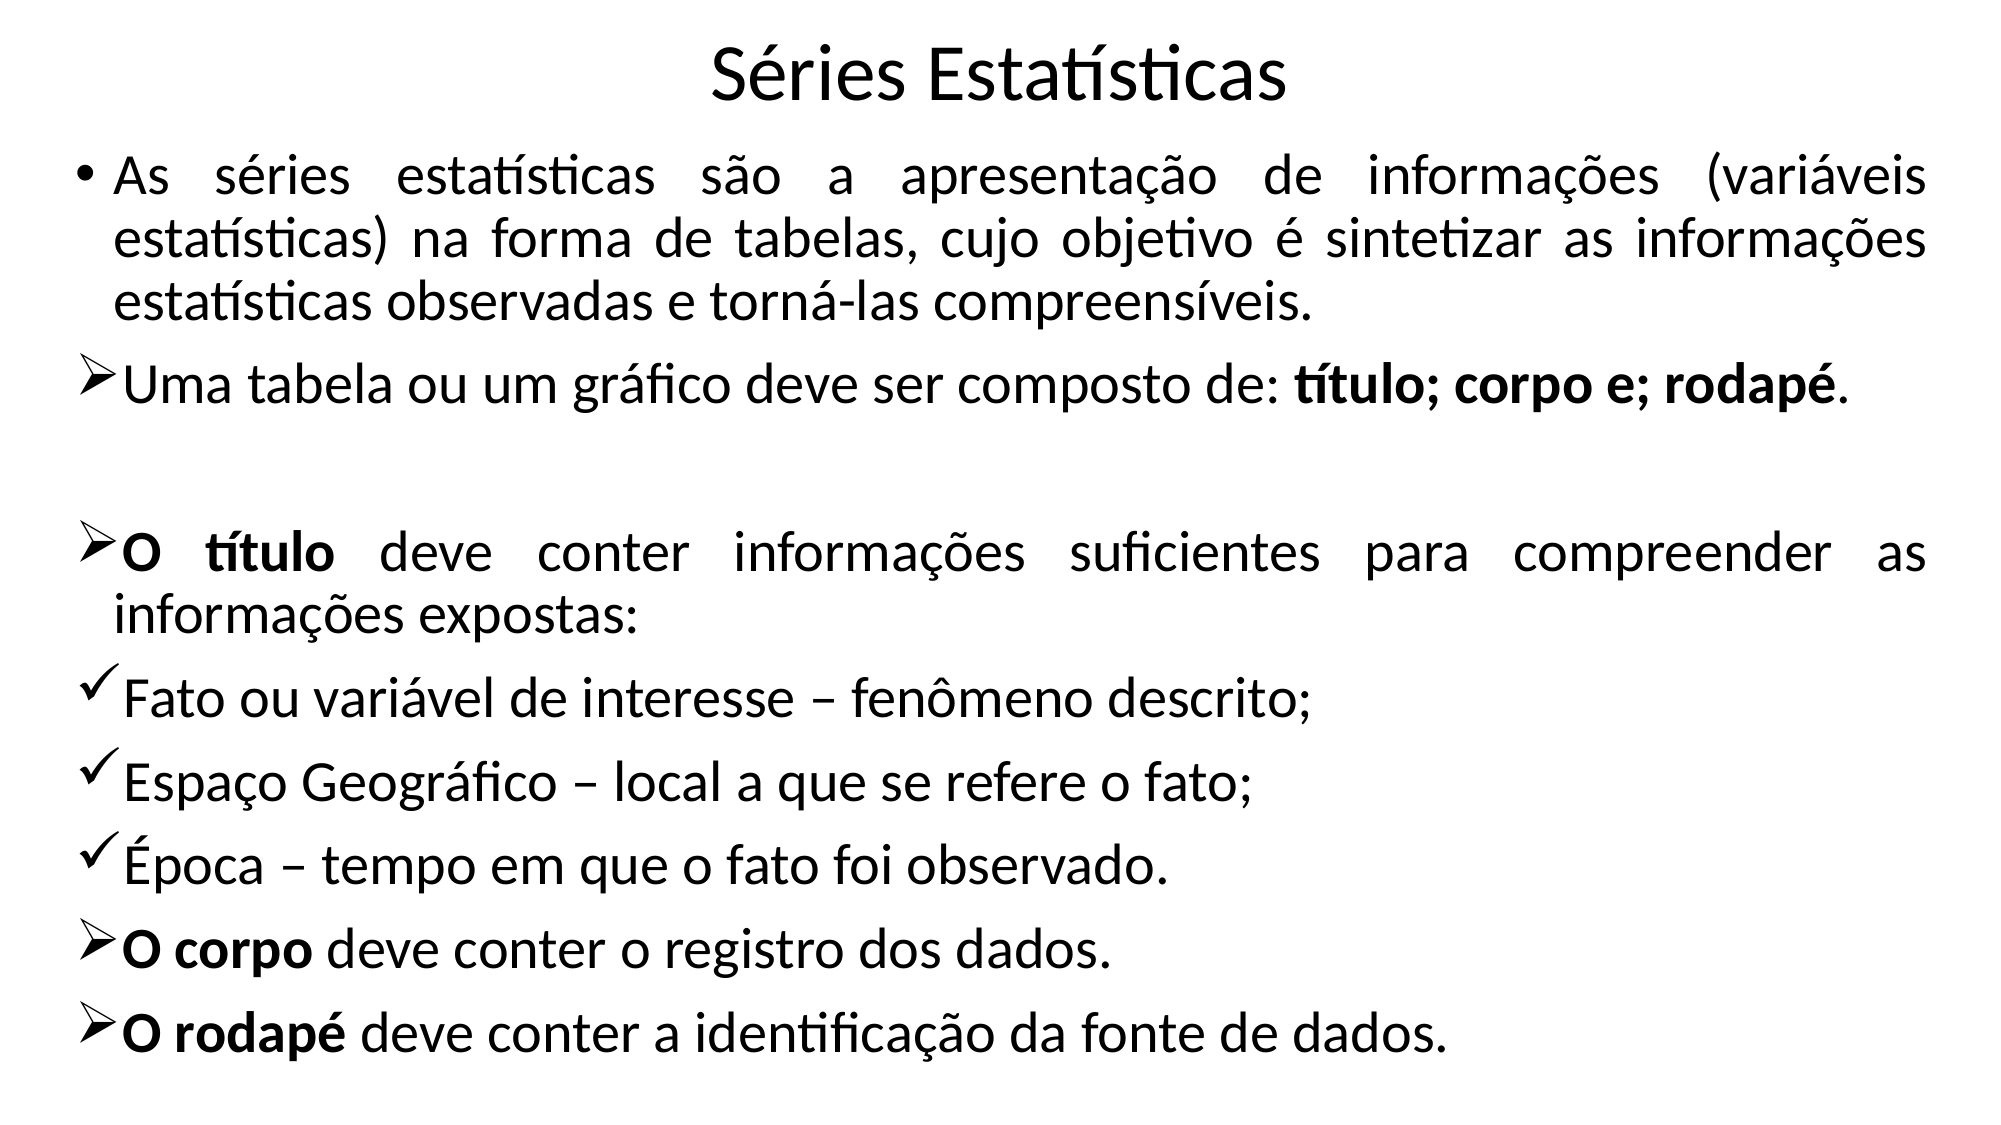

# Séries Estatísticas
As séries estatísticas são a apresentação de informações (variáveis estatísticas) na forma de tabelas, cujo objetivo é sintetizar as informações estatísticas observadas e torná-las compreensíveis.
Uma tabela ou um gráfico deve ser composto de: título; corpo e; rodapé.

O título deve conter informações suficientes para compreender as informações expostas:
Fato ou variável de interesse – fenômeno descrito;
Espaço Geográfico – local a que se refere o fato;
Época – tempo em que o fato foi observado.
O corpo deve conter o registro dos dados.
O rodapé deve conter a identificação da fonte de dados.